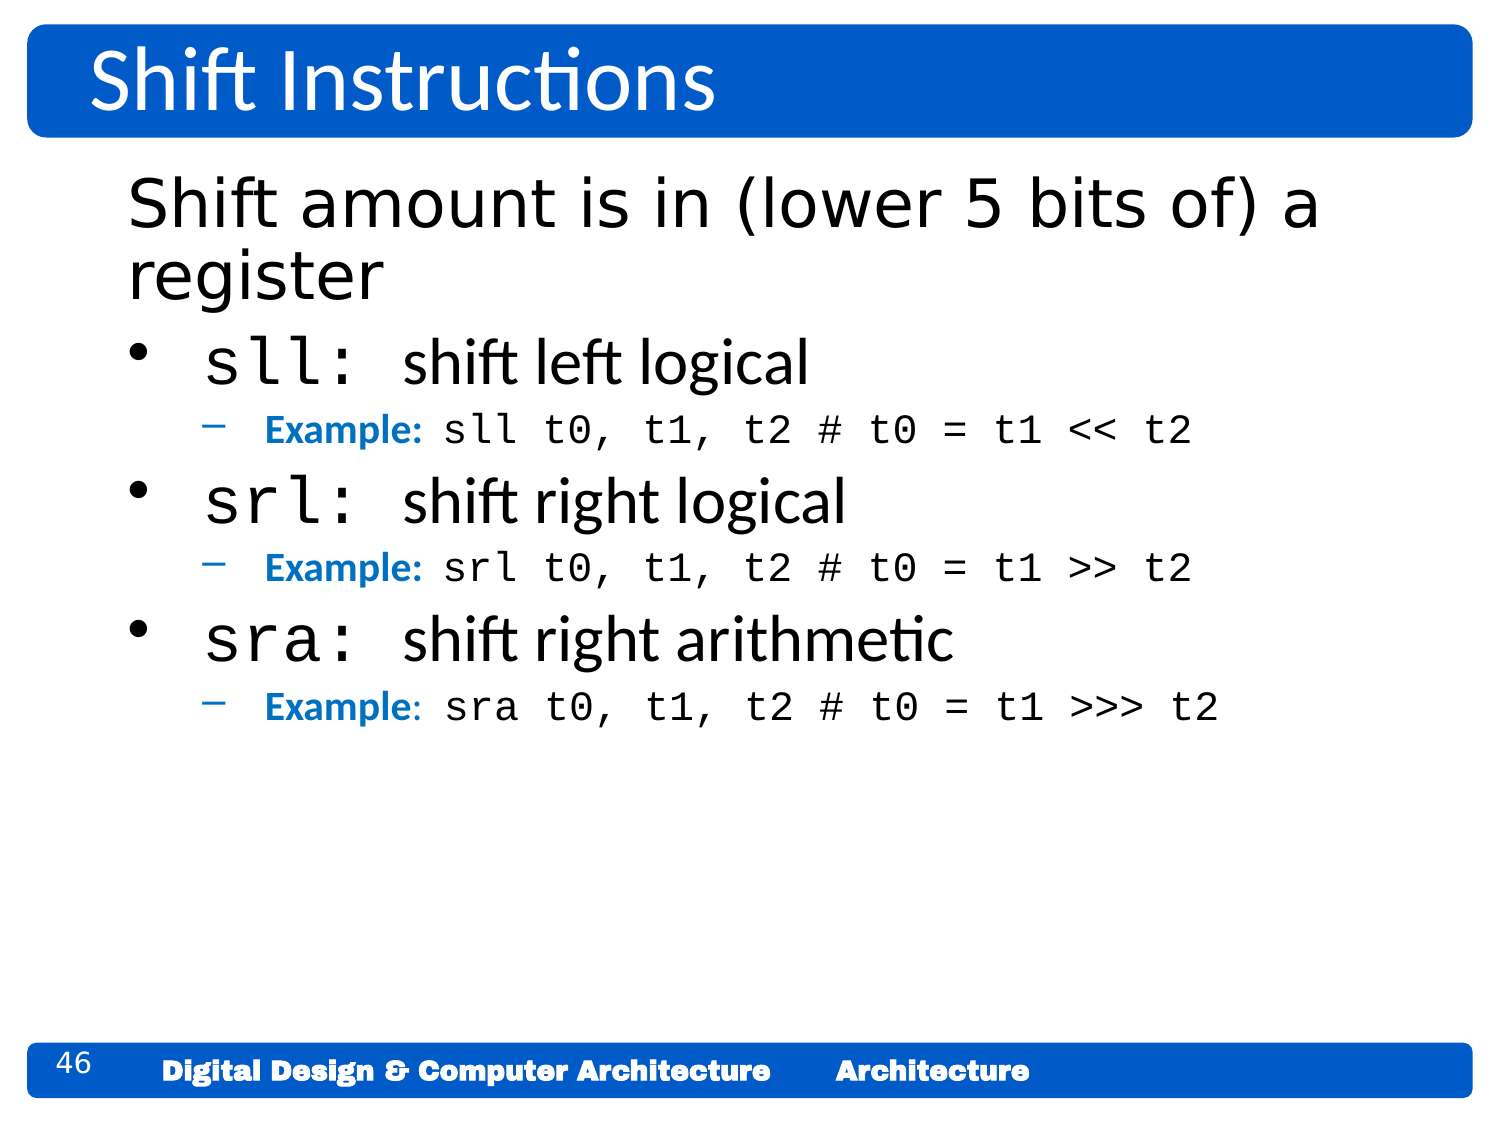

Shift Instructions
Shift amount is in (lower 5 bits of) a register
sll: shift left logical
Example:  sll t0, t1, t2 # t0 = t1 << t2
srl: shift right logical
Example:  srl t0, t1, t2 # t0 = t1 >> t2
sra: shift right arithmetic
Example:  sra t0, t1, t2 # t0 = t1 >>> t2
46